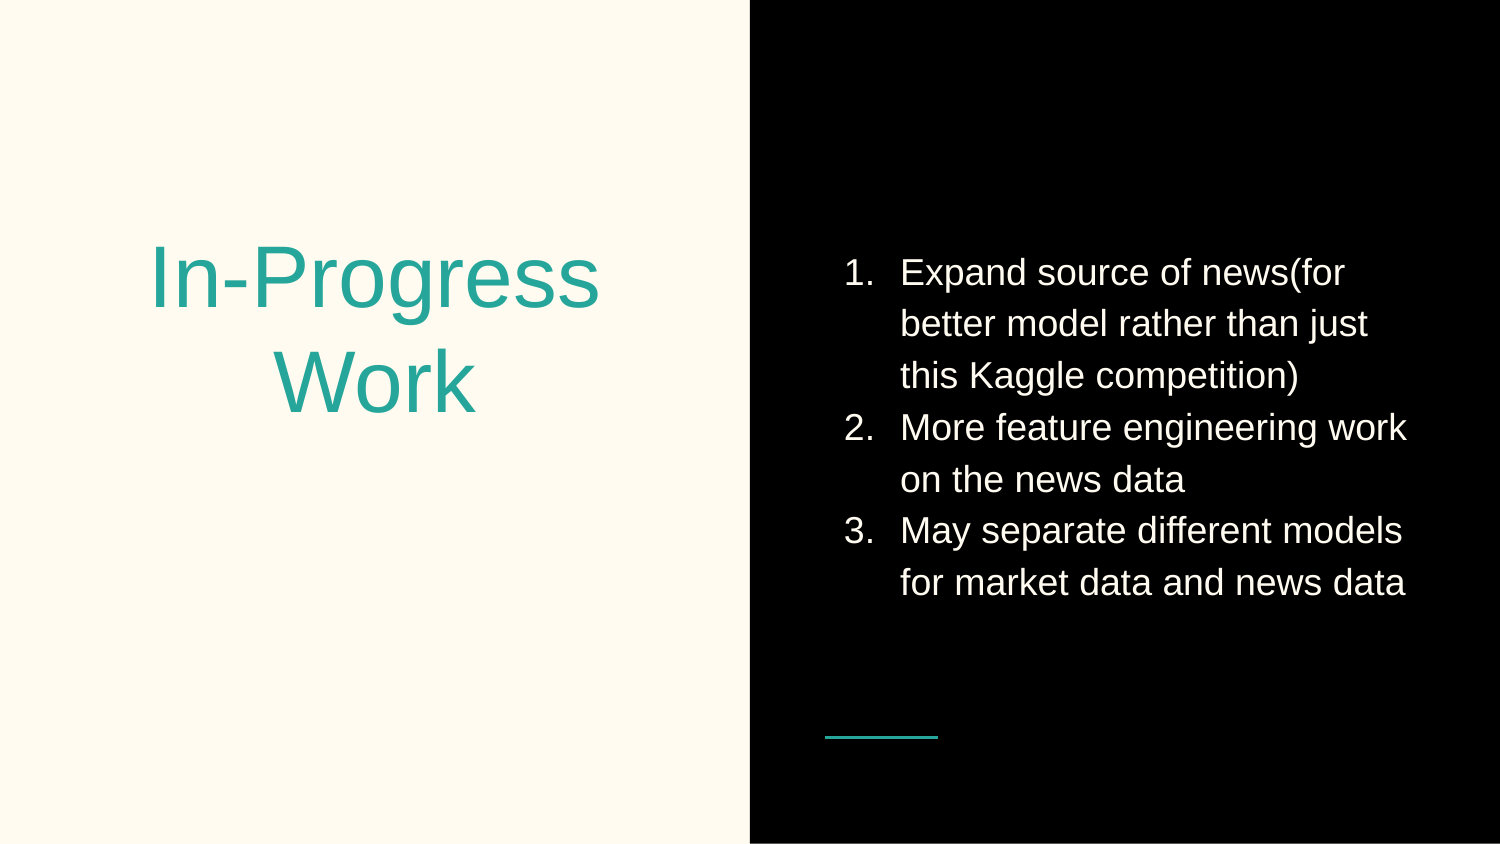

Expand source of news(for better model rather than just this Kaggle competition)
More feature engineering work on the news data
May separate different models for market data and news data
# In-Progress Work